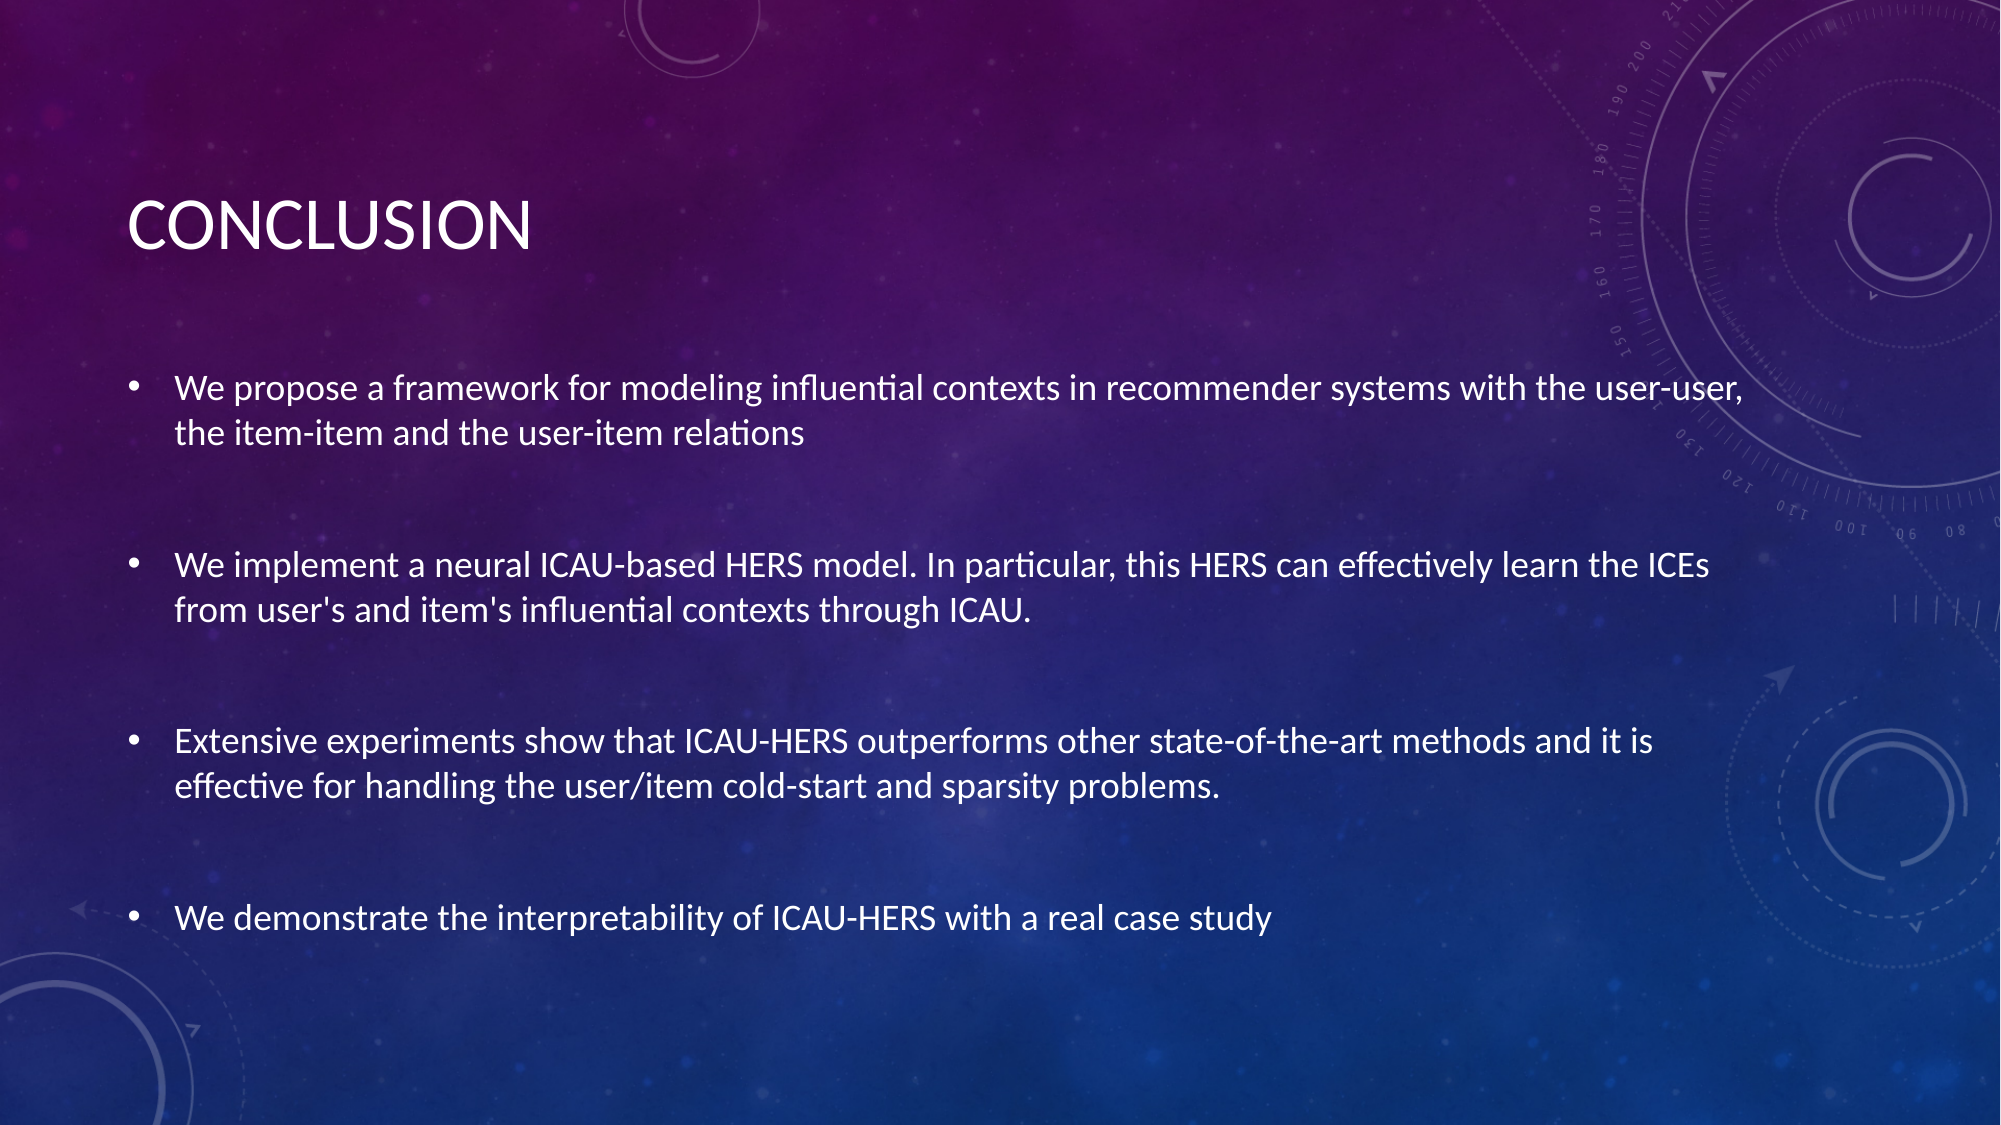

# Conclusion
We propose a framework for modeling influential contexts in recommender systems with the user-user, the item-item and the user-item relations

We implement a neural ICAU-based HERS model. In particular, this HERS can effectively learn the ICEs from user's and item's influential contexts through ICAU.

Extensive experiments show that ICAU-HERS outperforms other state-of-the-art methods and it is effective for handling the user/item cold-start and sparsity problems.

We demonstrate the interpretability of ICAU-HERS with a real case study